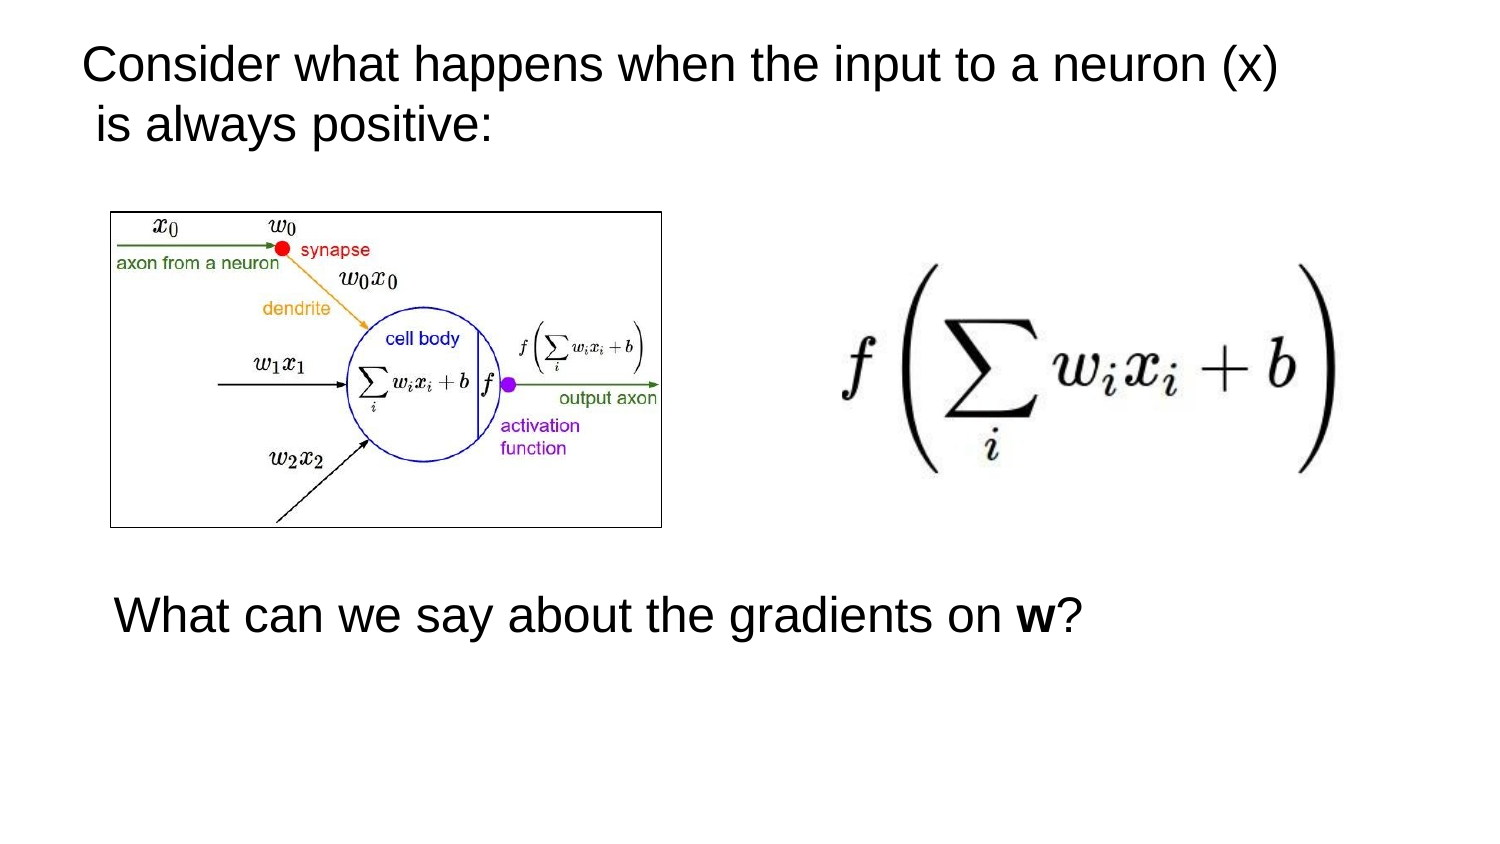

# Consider what happens when the input to a neuron (x)  is always positive:

What can we say about the gradients on w?
Lecture 6 - 22
3/24/2021
Fei-Fei Li & Justin Johnson & Serena Yeung	Lecture 6 -	April 19, 2018